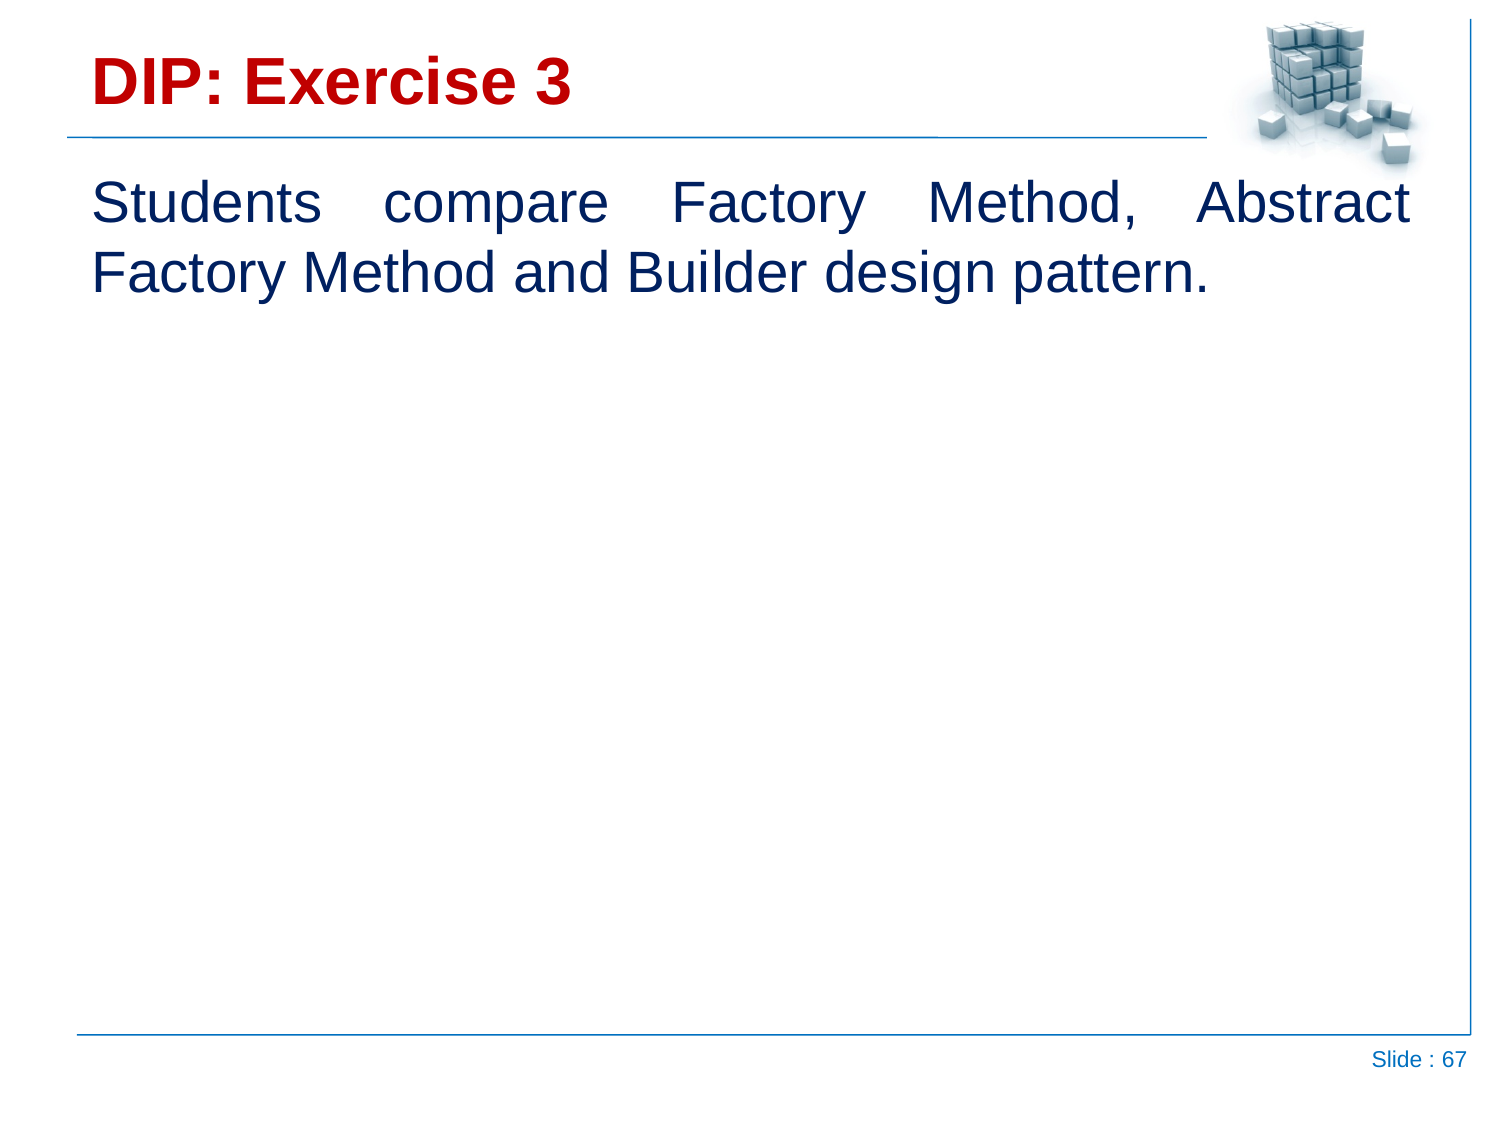

# DIP: Exercise 3
Students compare Factory Method, Abstract Factory Method and Builder design pattern.